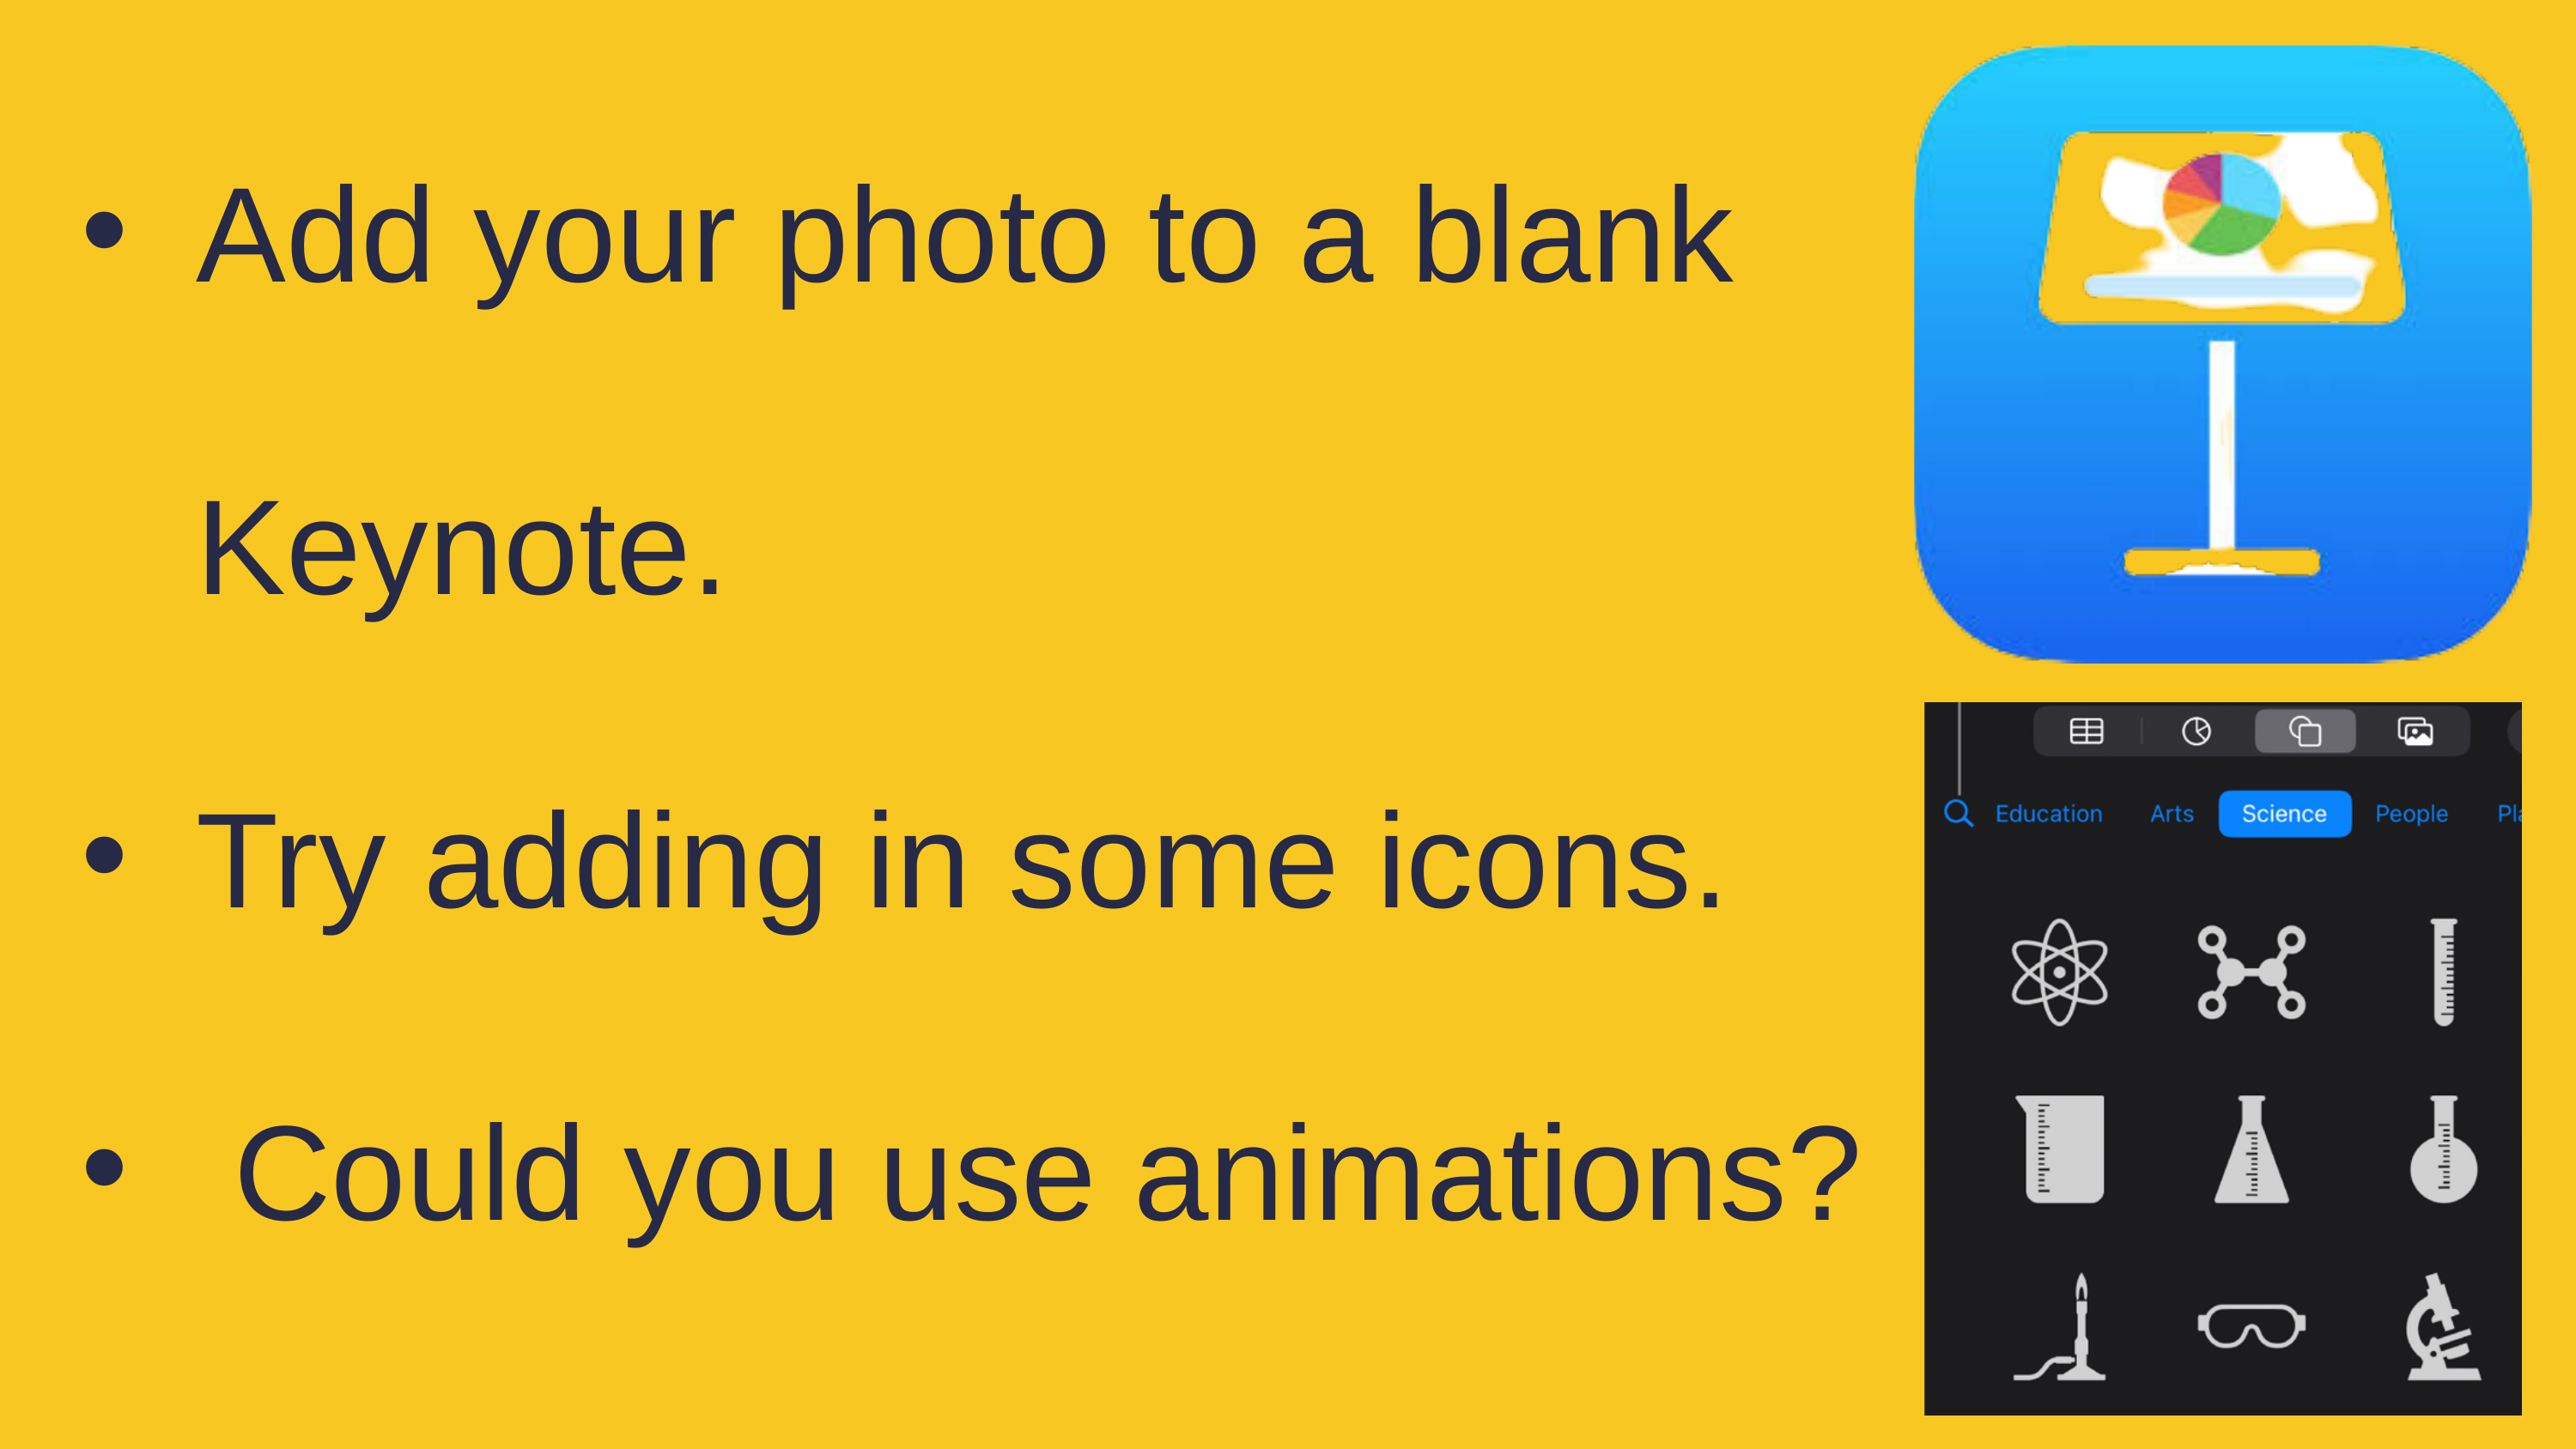

Add your photo to a blank Keynote.
Try adding in some icons.
 Could you use animations?